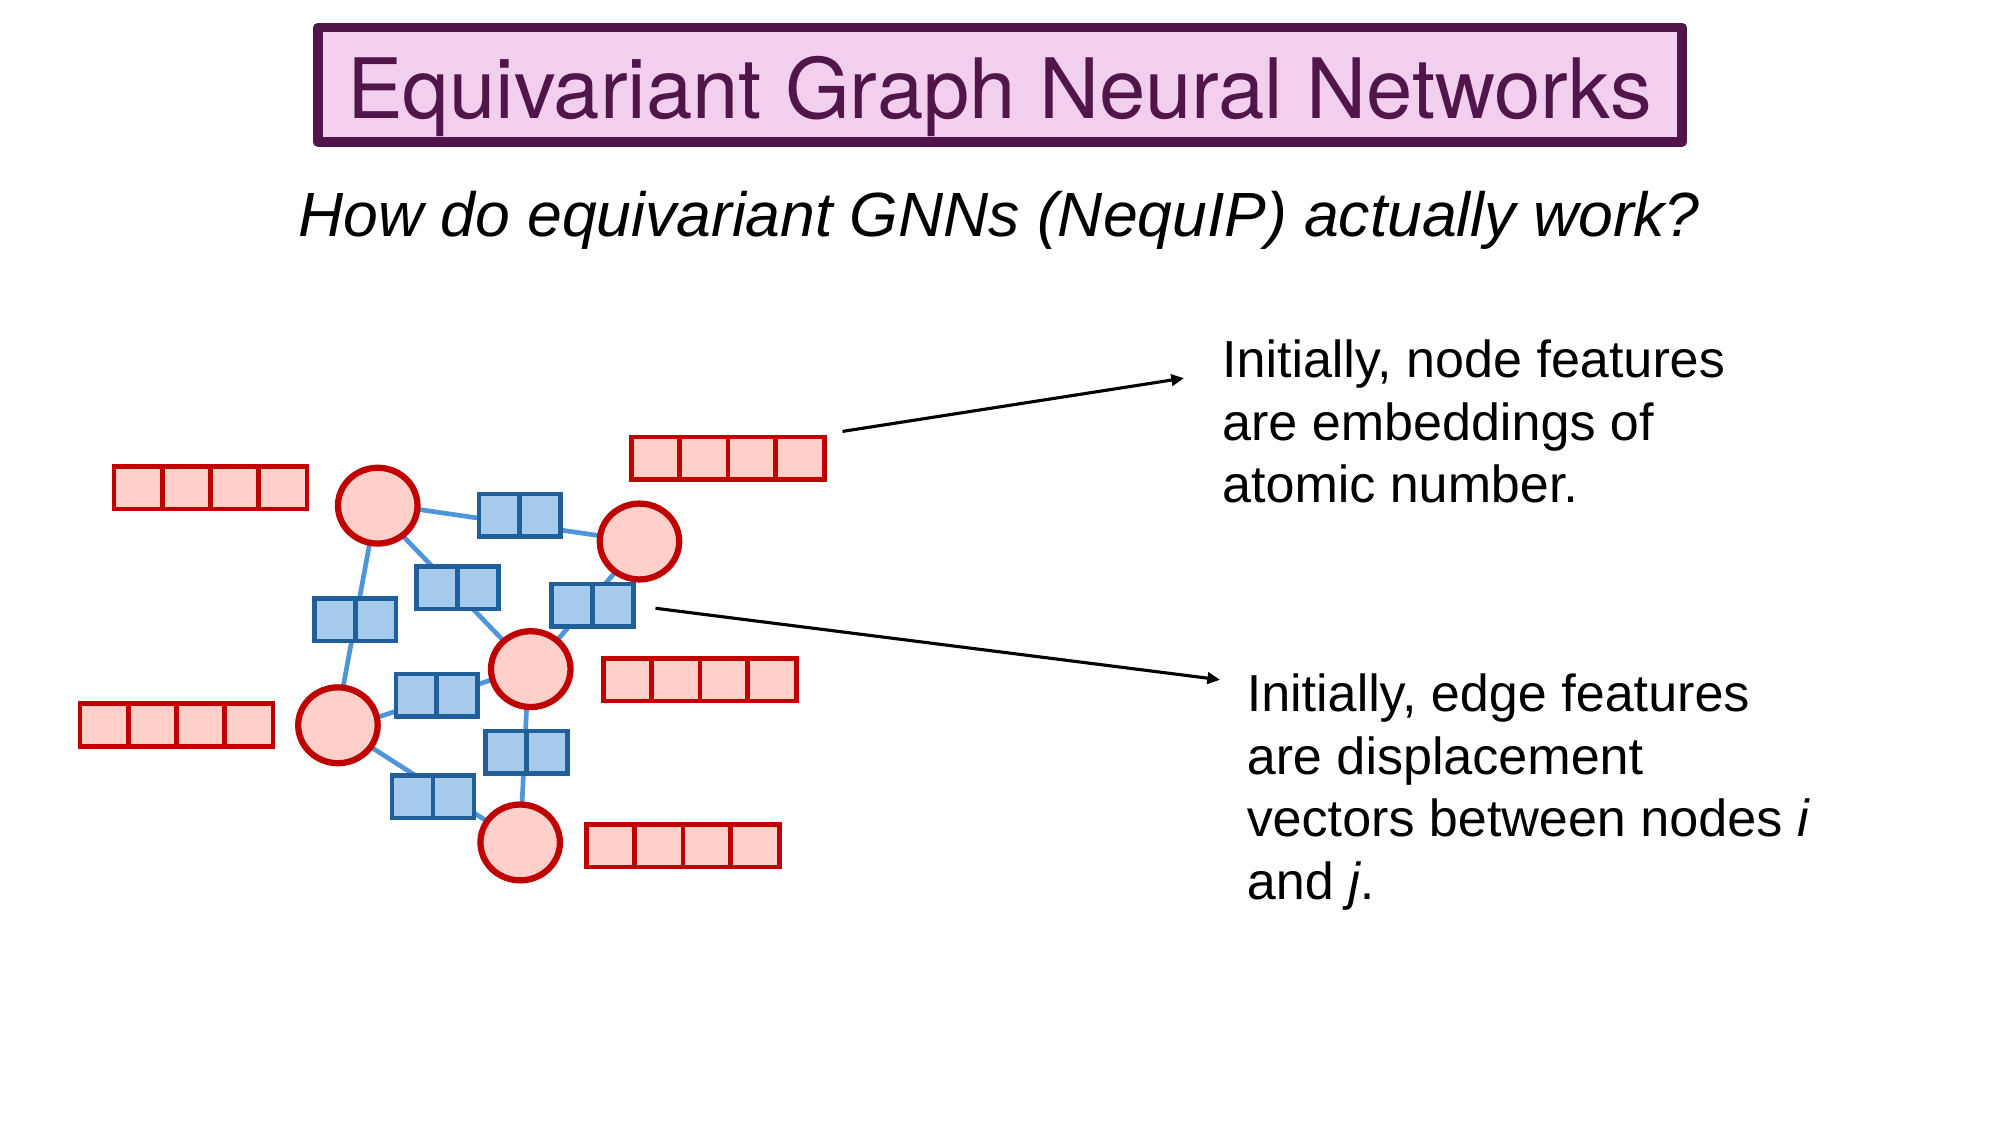

Equivariant Graph Neural Networks
How do equivariant GNNs (NequIP) actually work?
Initially, node features are embeddings of atomic number.

Initially, edge features are displacement vectors between nodes i and j.